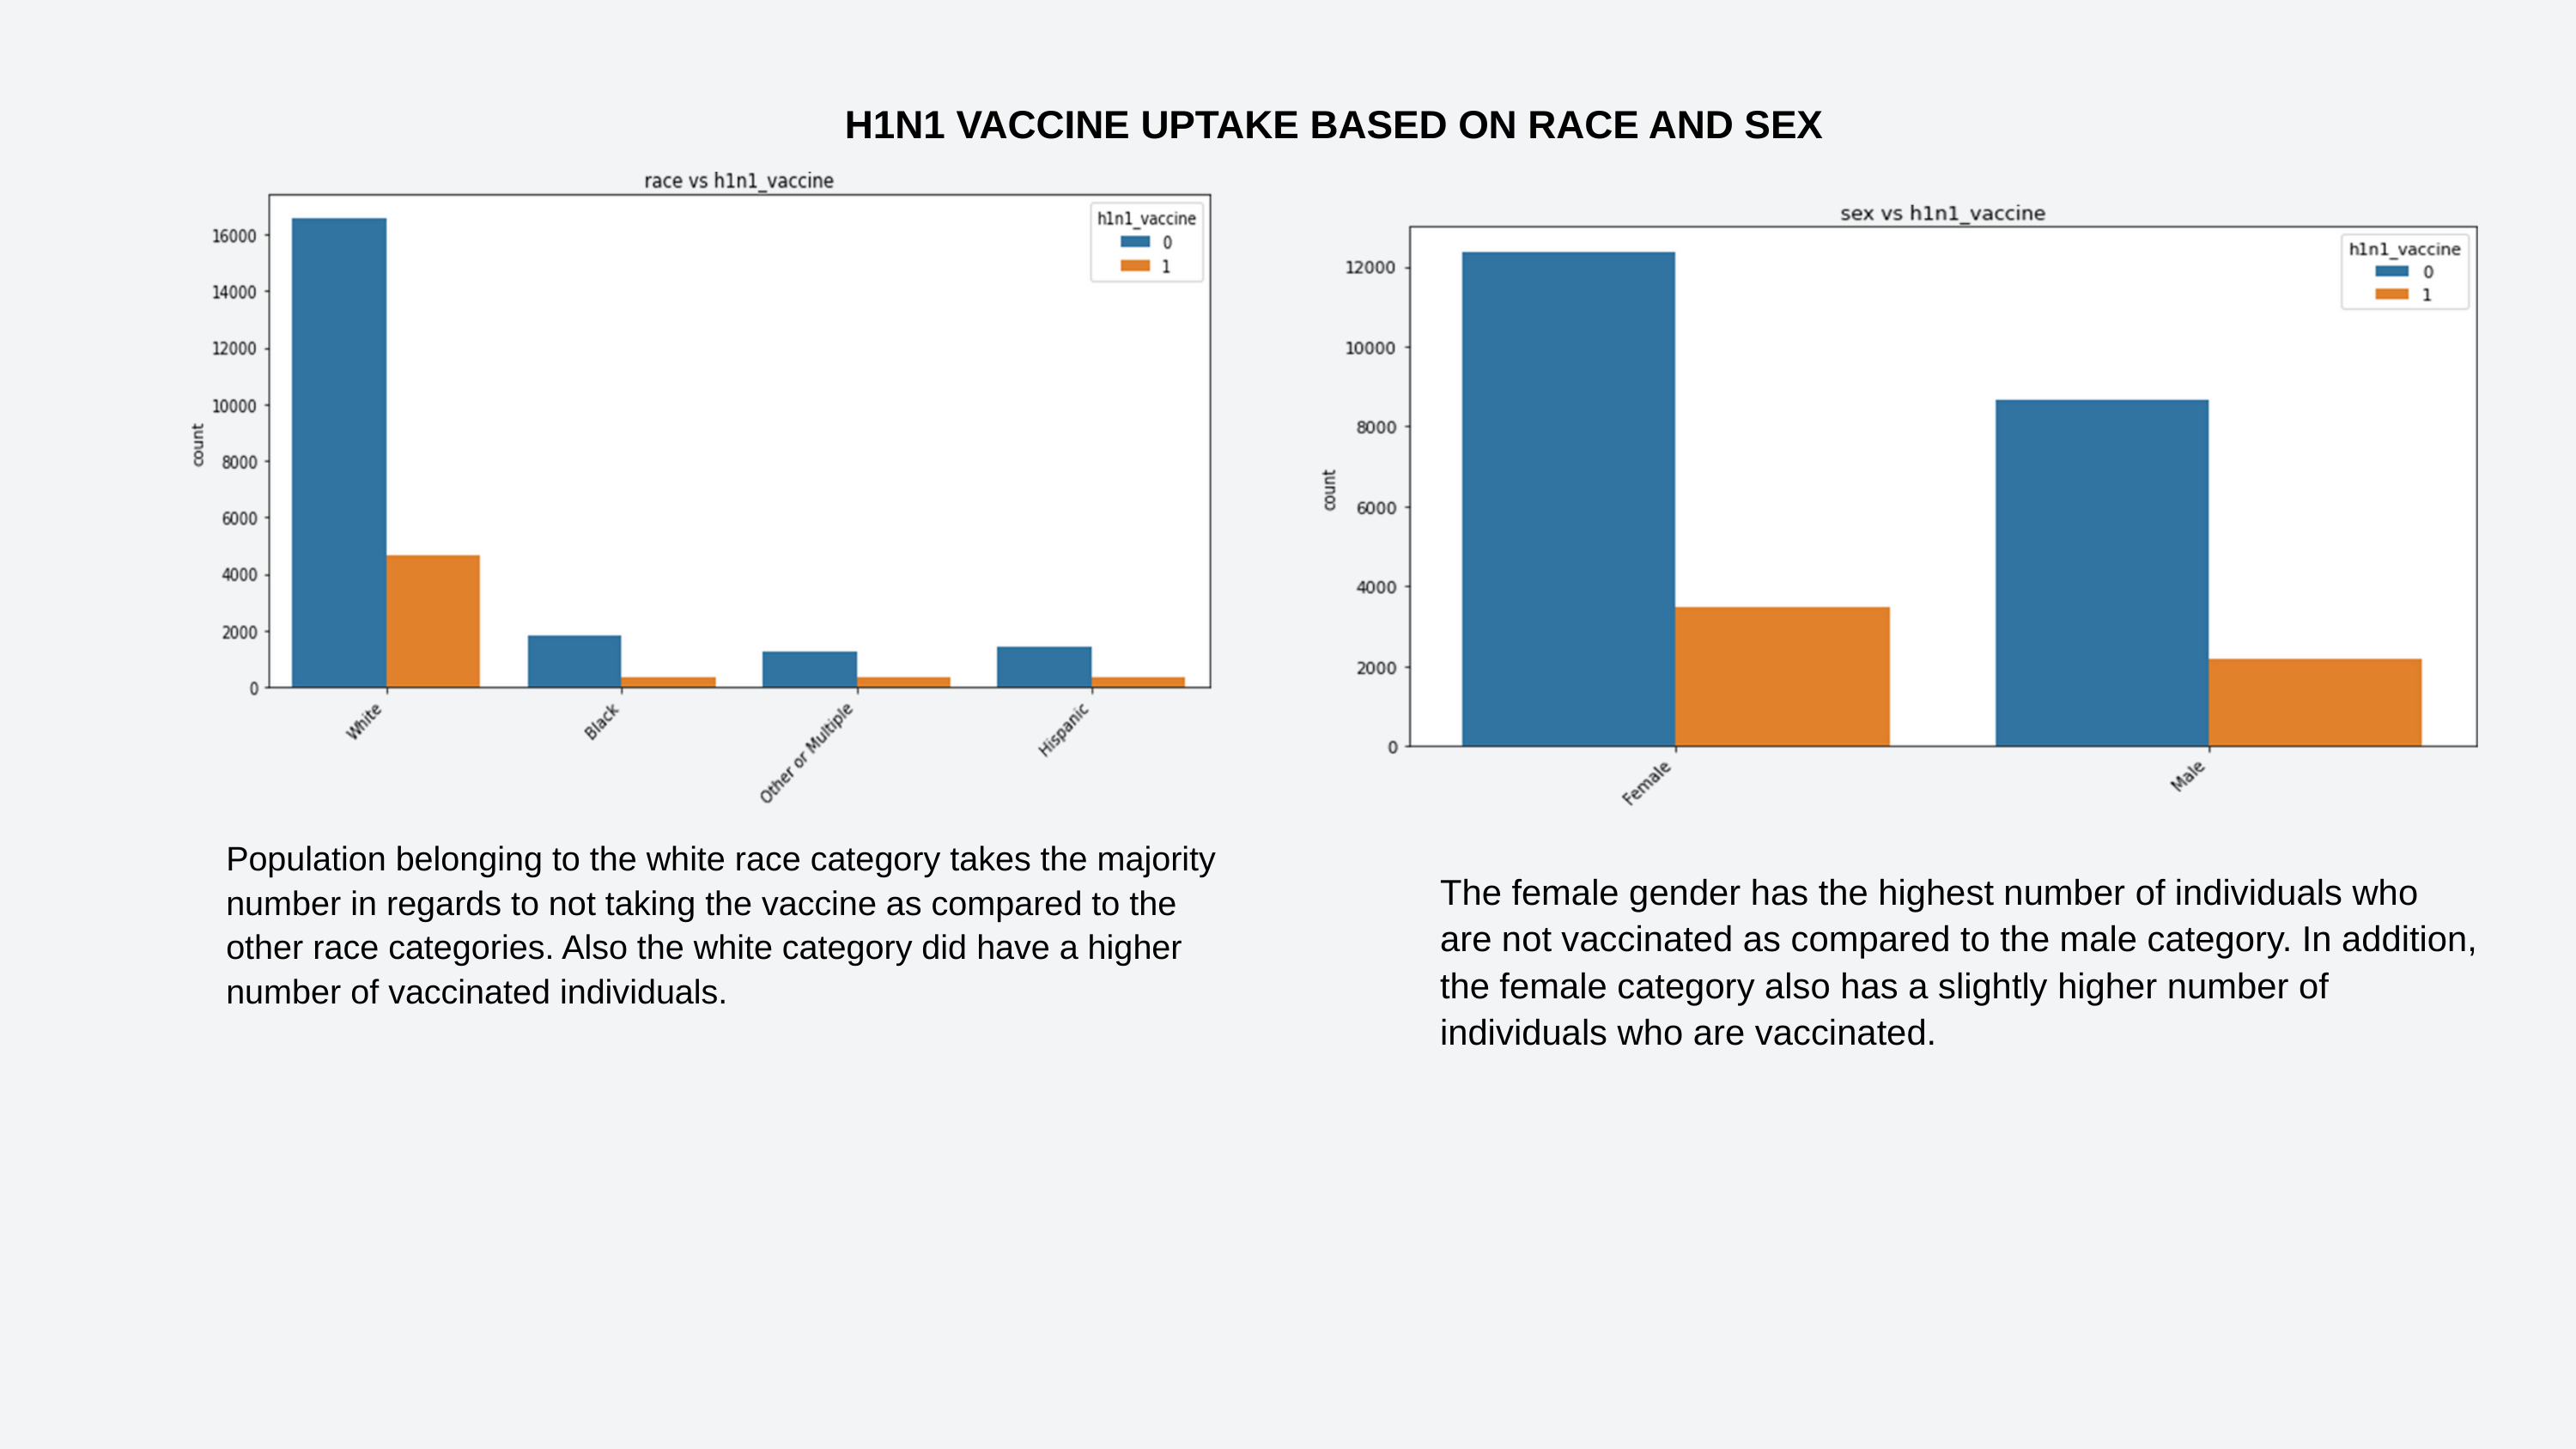

H1N1 VACCINE UPTAKE BASED ON RACE AND SEX

Population belonging to the white race category takes the majority number in regards to not taking the vaccine as compared to the other race categories. Also the white category did have a higher number of vaccinated individuals.

The female gender has the highest number of individuals who are not vaccinated as compared to the male category. In addition, the female category also has a slightly higher number of individuals who are vaccinated.